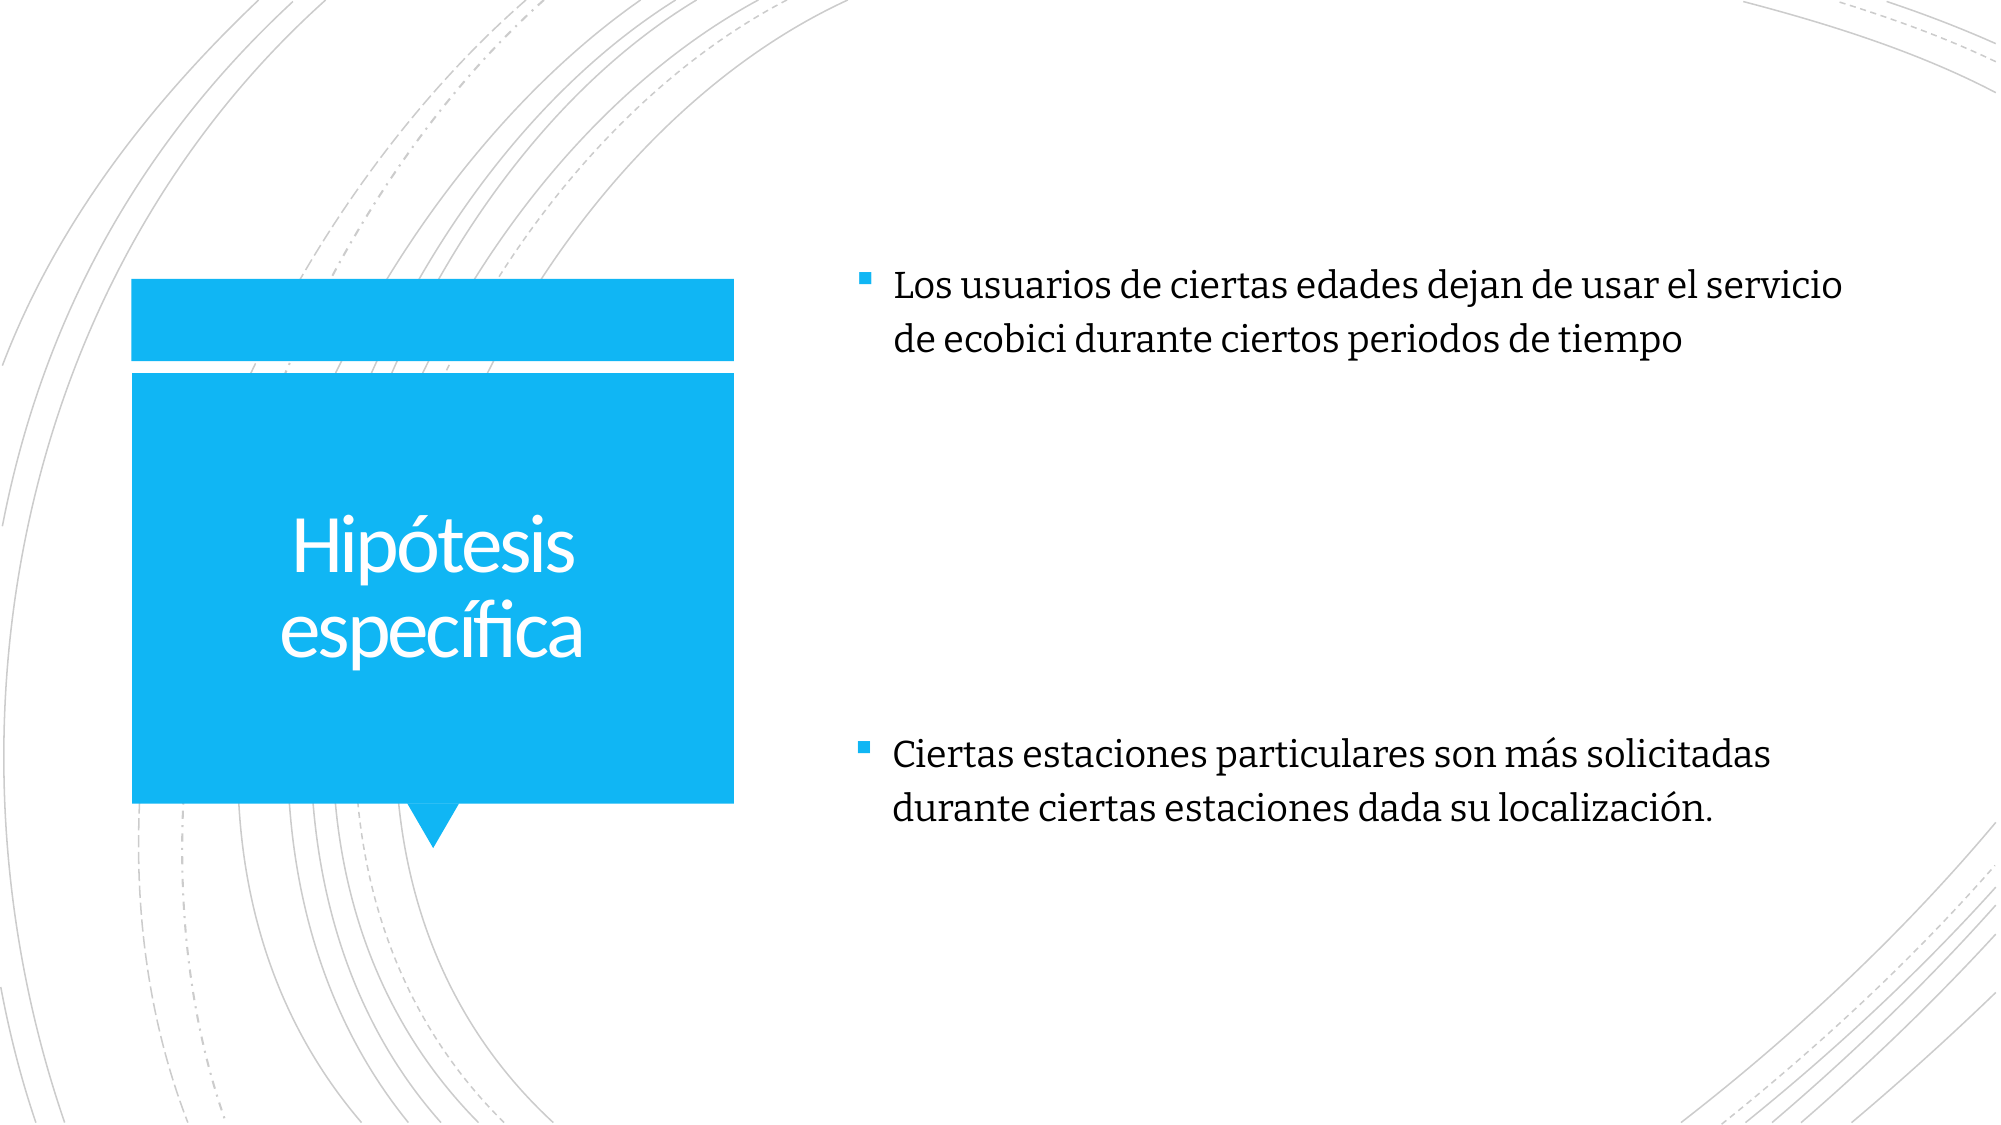

Los usuarios de ciertas edades dejan de usar el servicio de ecobici durante ciertos periodos de tiempo
# Hipótesis específica
Ciertas estaciones particulares son más solicitadas durante ciertas estaciones dada su localización.